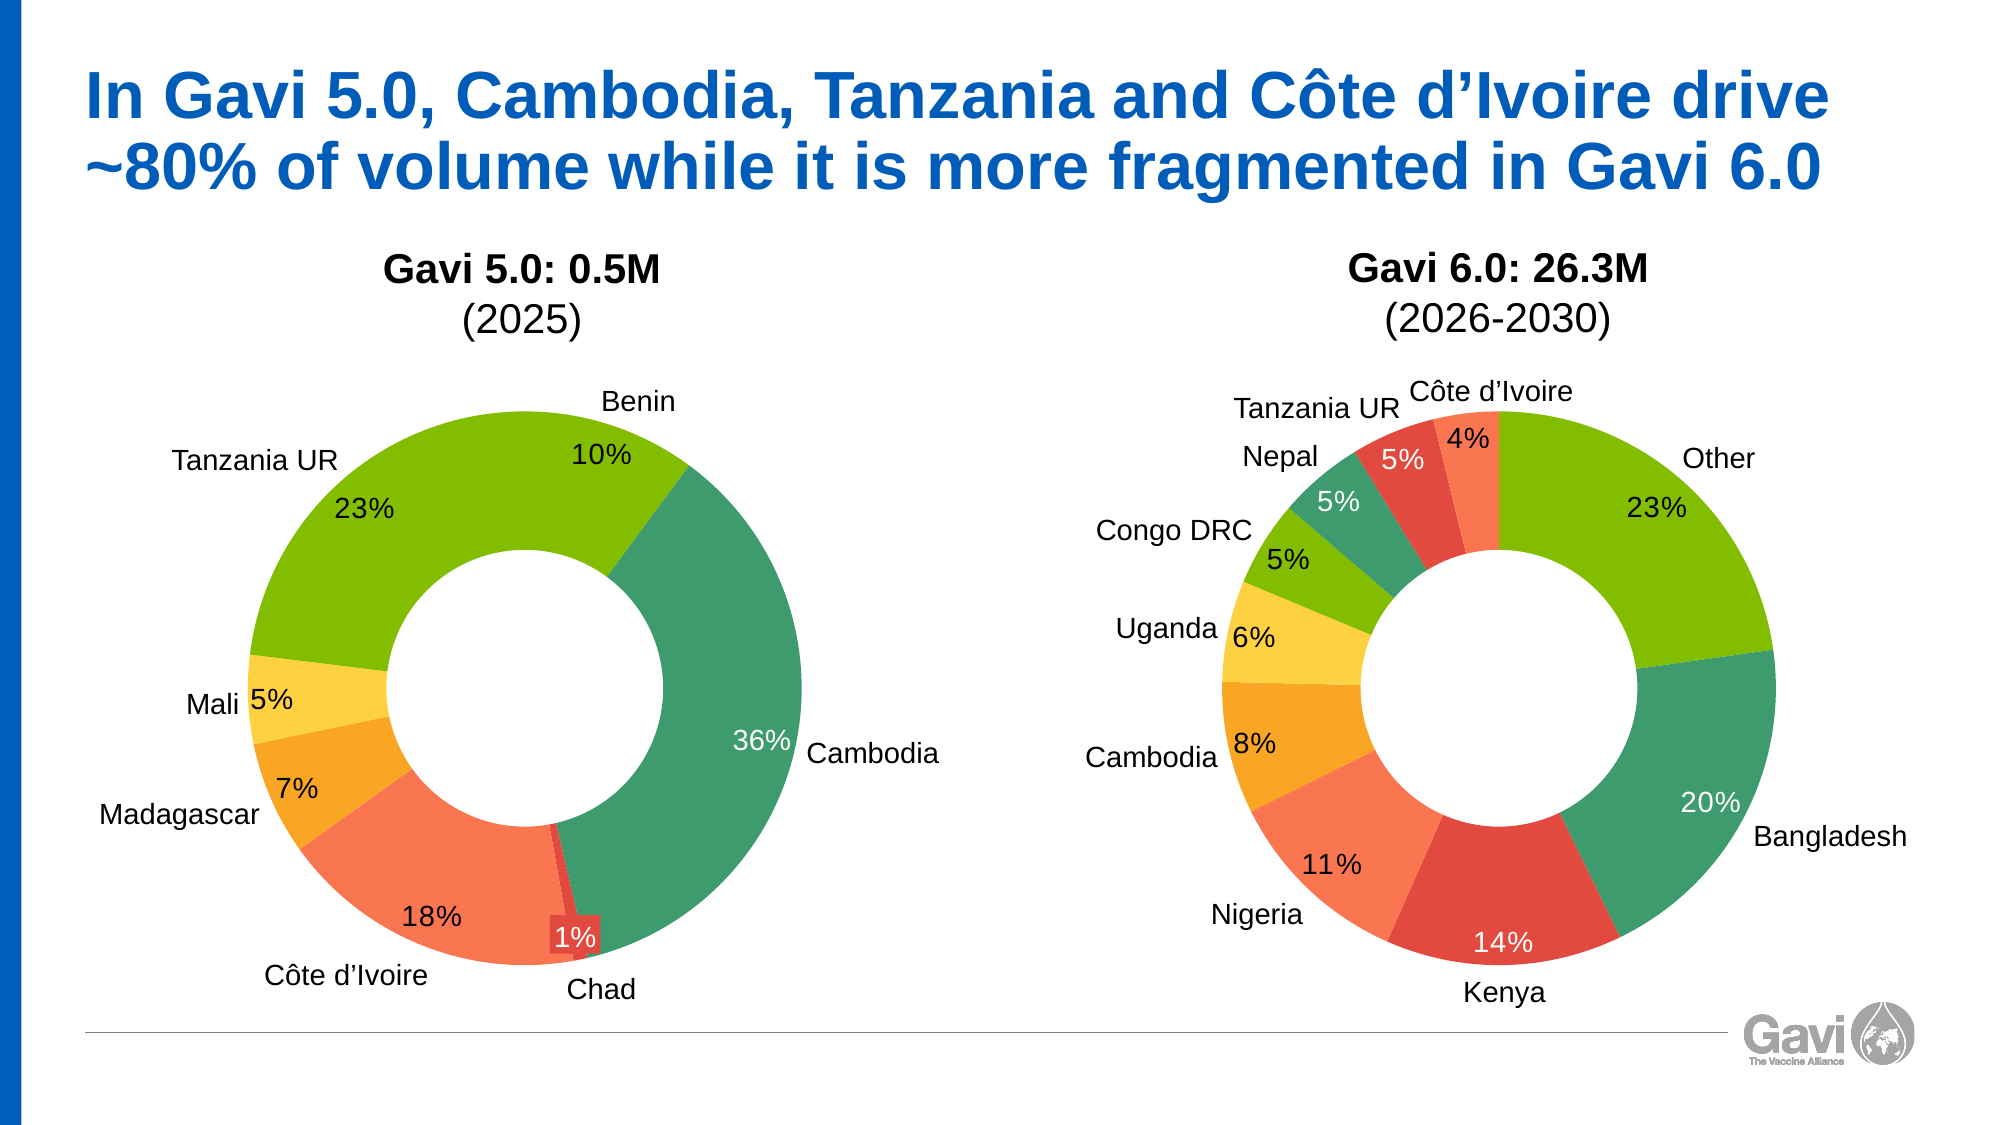

# In Gavi 5.0, Cambodia, Tanzania and Côte d’Ivoire drive ~80% of volume while it is more fragmented in Gavi 6.0
Gavi 6.0: 26.3M
(2026-2030)
Gavi 5.0: 0.5M
(2025)

### Chart

| Category |  |
|---|---|

### Chart

| Category |  |
|---|---|
Côte d’Ivoire
Benin
Tanzania UR
Nepal
Other
Tanzania UR
Congo DRC
Uganda
Mali
36%
Cambodia
Cambodia
Madagascar
Bangladesh
Nigeria
1%
Côte d’Ivoire
Chad
Kenya